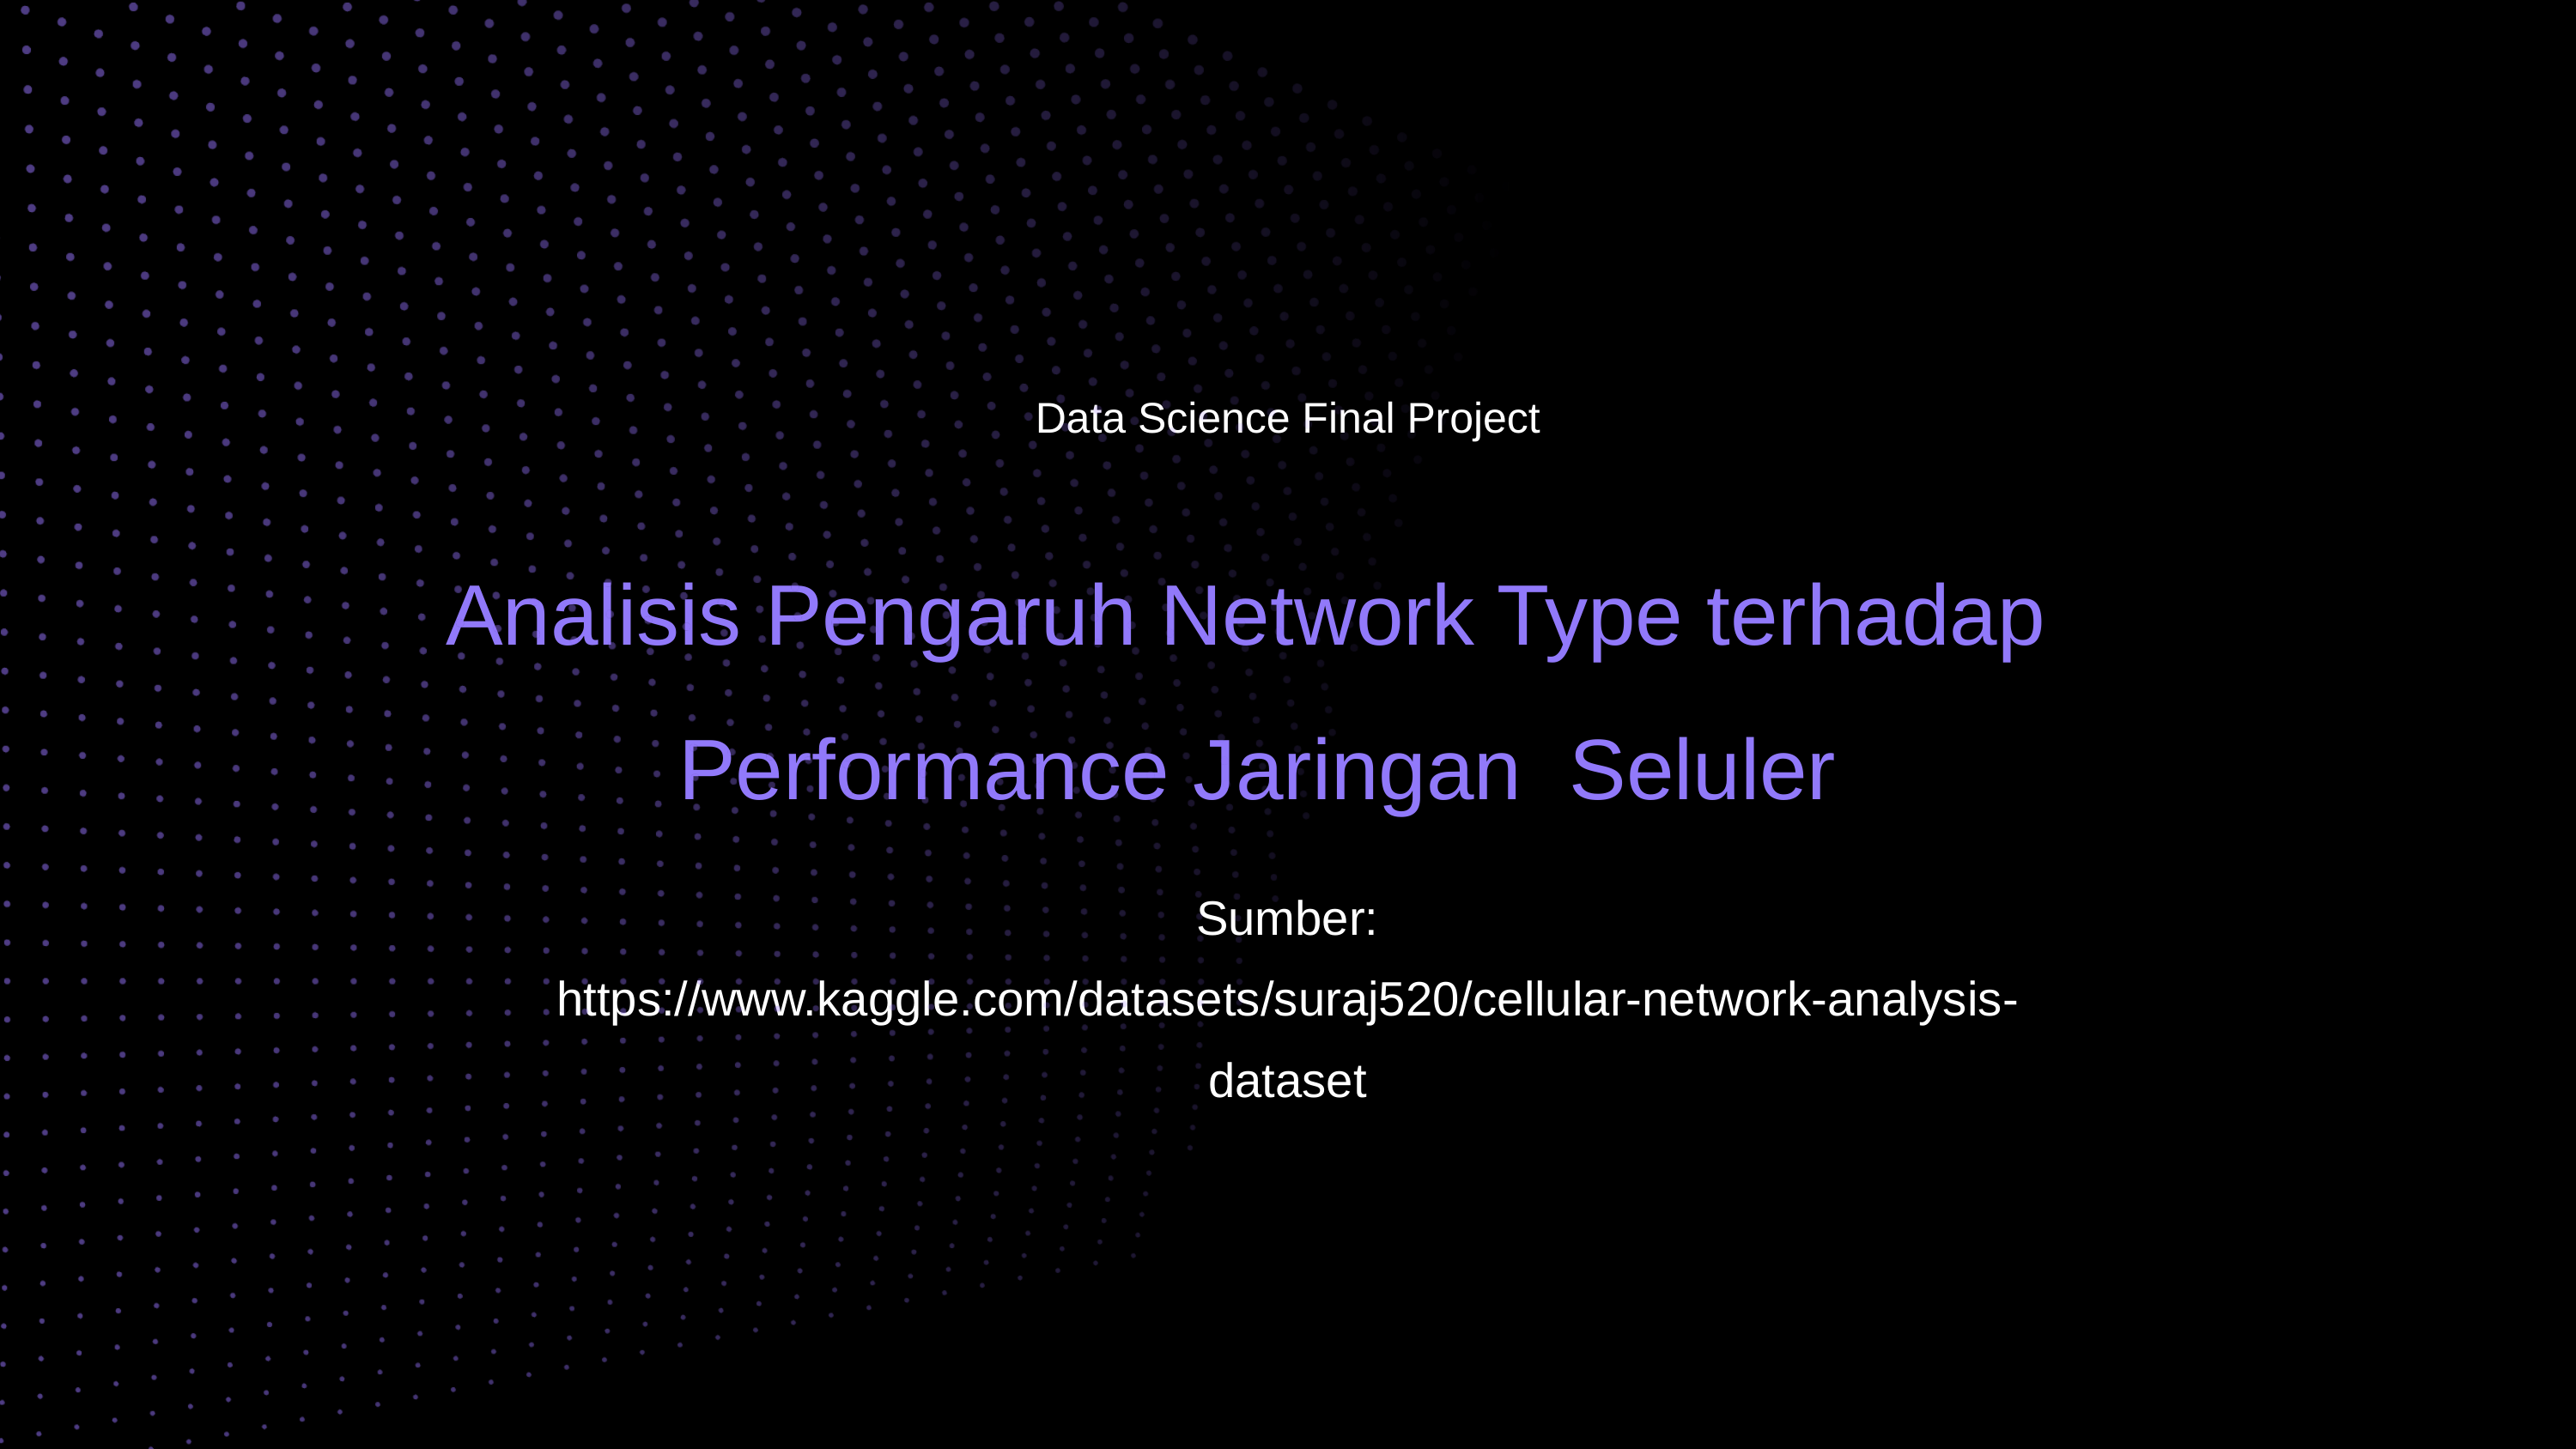

Data Science Final Project
Analisis Pengaruh Network Type terhadap
Performance Jaringan  Seluler
Sumber:
https://www.kaggle.com/datasets/suraj520/cellular-network-analysis-dataset